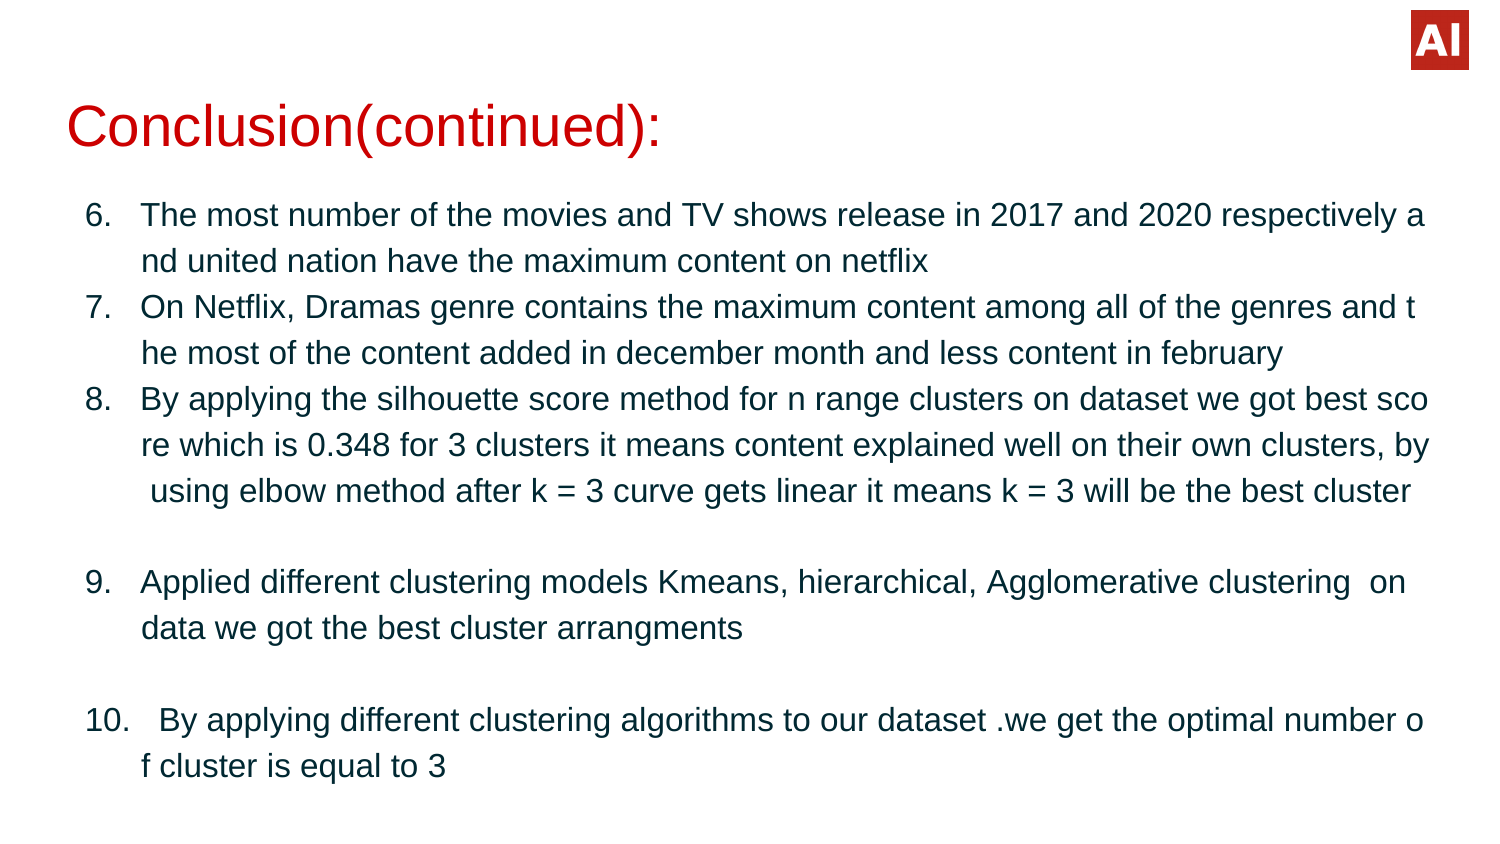

# Conclusion(continued):
6.   The most number of the movies and TV shows release in 2017 and 2020 respectively and united nation have the maximum content on netflix
7.   On Netflix, Dramas genre contains the maximum content among all of the genres and the most of the content added in december month and less content in february
8.   By applying the silhouette score method for n range clusters on dataset we got best score which is 0.348 for 3 clusters it means content explained well on their own clusters, by using elbow method after k = 3 curve gets linear it means k = 3 will be the best cluster

9.   Applied different clustering models Kmeans, hierarchical, Agglomerative clustering  on data we got the best cluster arrangments

10.   By applying different clustering algorithms to our dataset .we get the optimal number of cluster is equal to 3